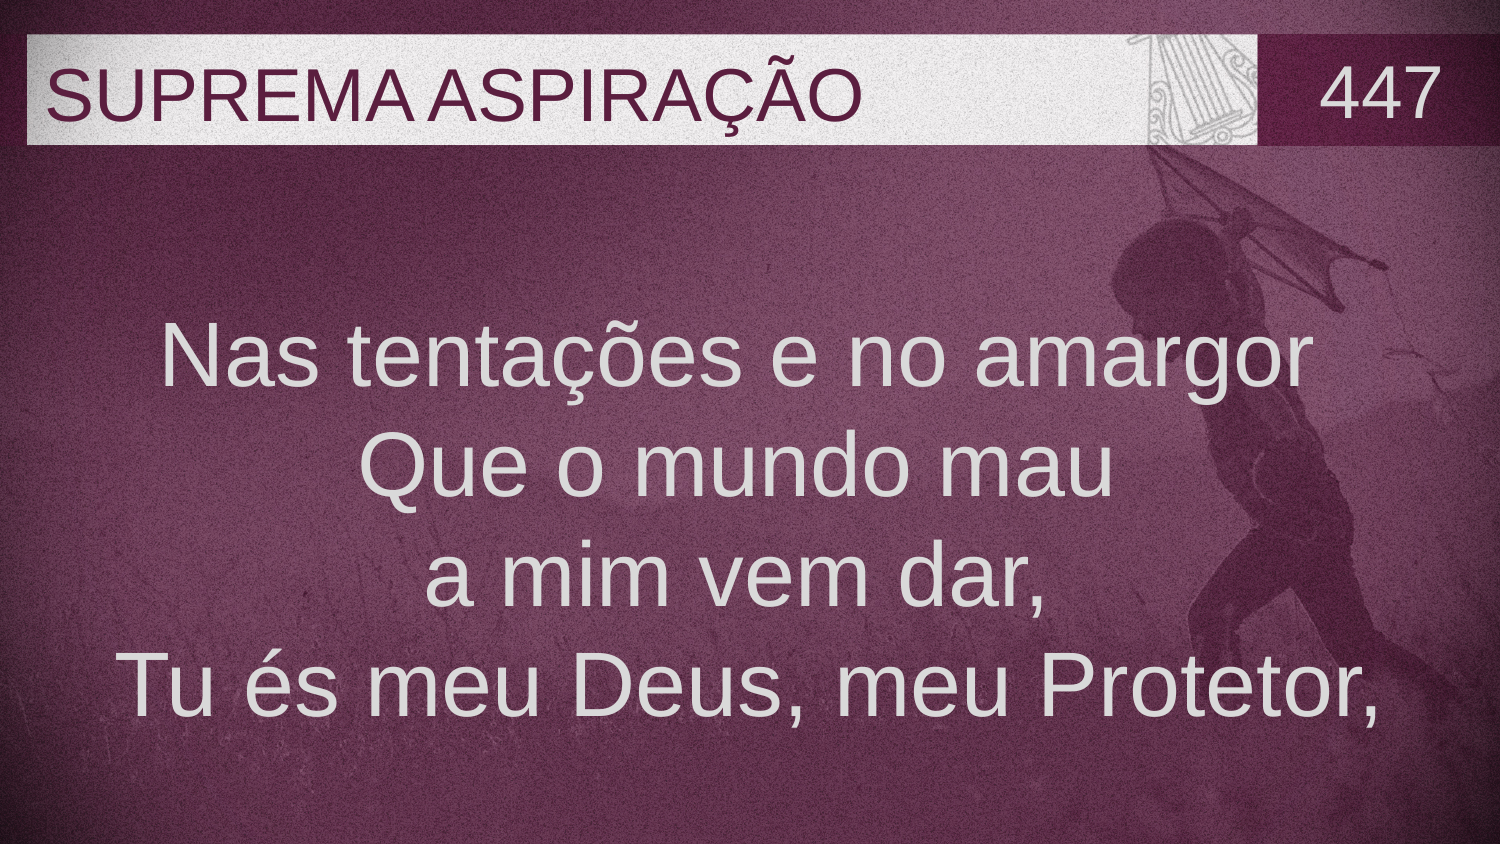

# SUPREMA ASPIRAÇÃO
447
Nas tentações e no amargor
Que o mundo mau
a mim vem dar,
Tu és meu Deus, meu Protetor,